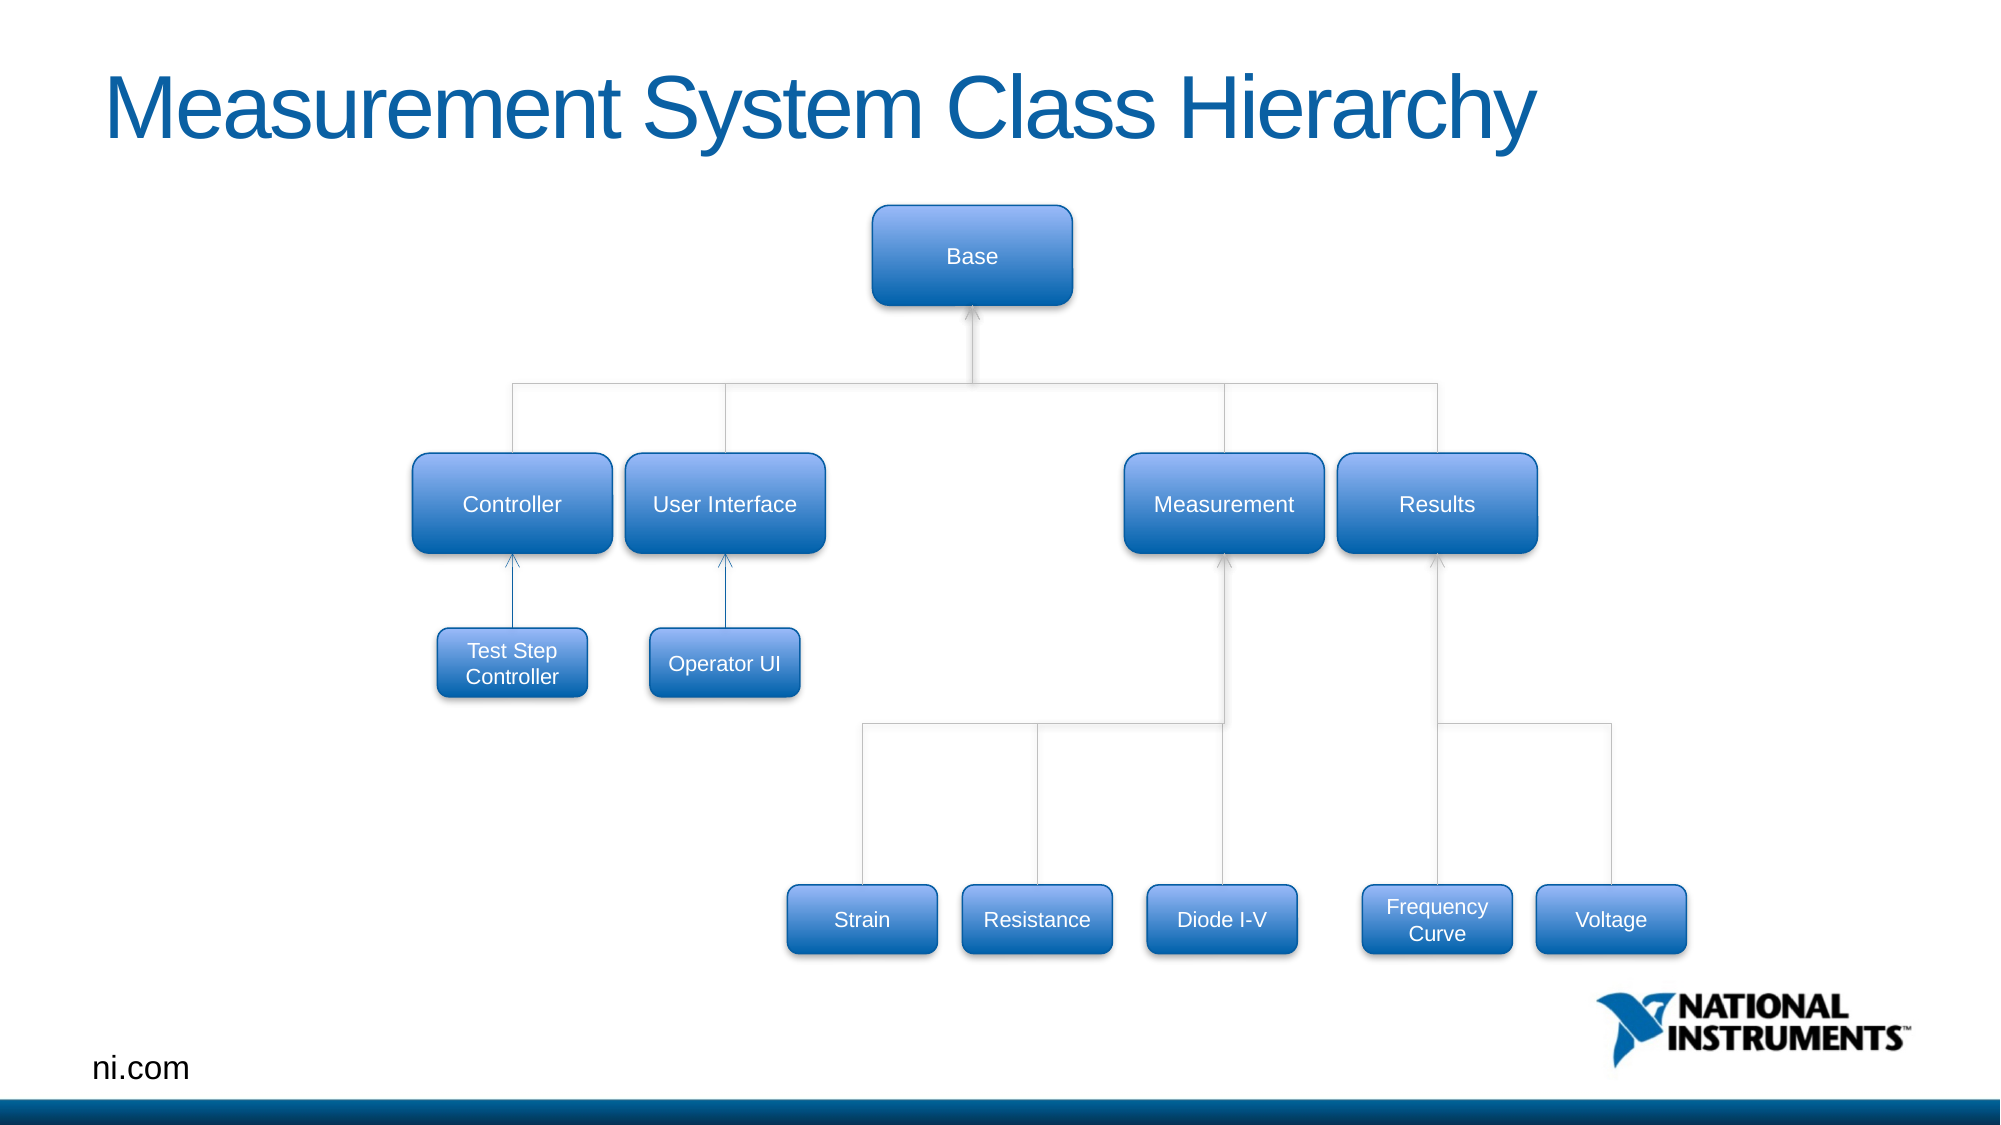

# Measurement System Class Hierarchy
Base
Controller
User Interface
Measurement
Results
Test Step Controller
Operator UI
Strain
Resistance
Diode I-V
Voltage
Frequency Curve